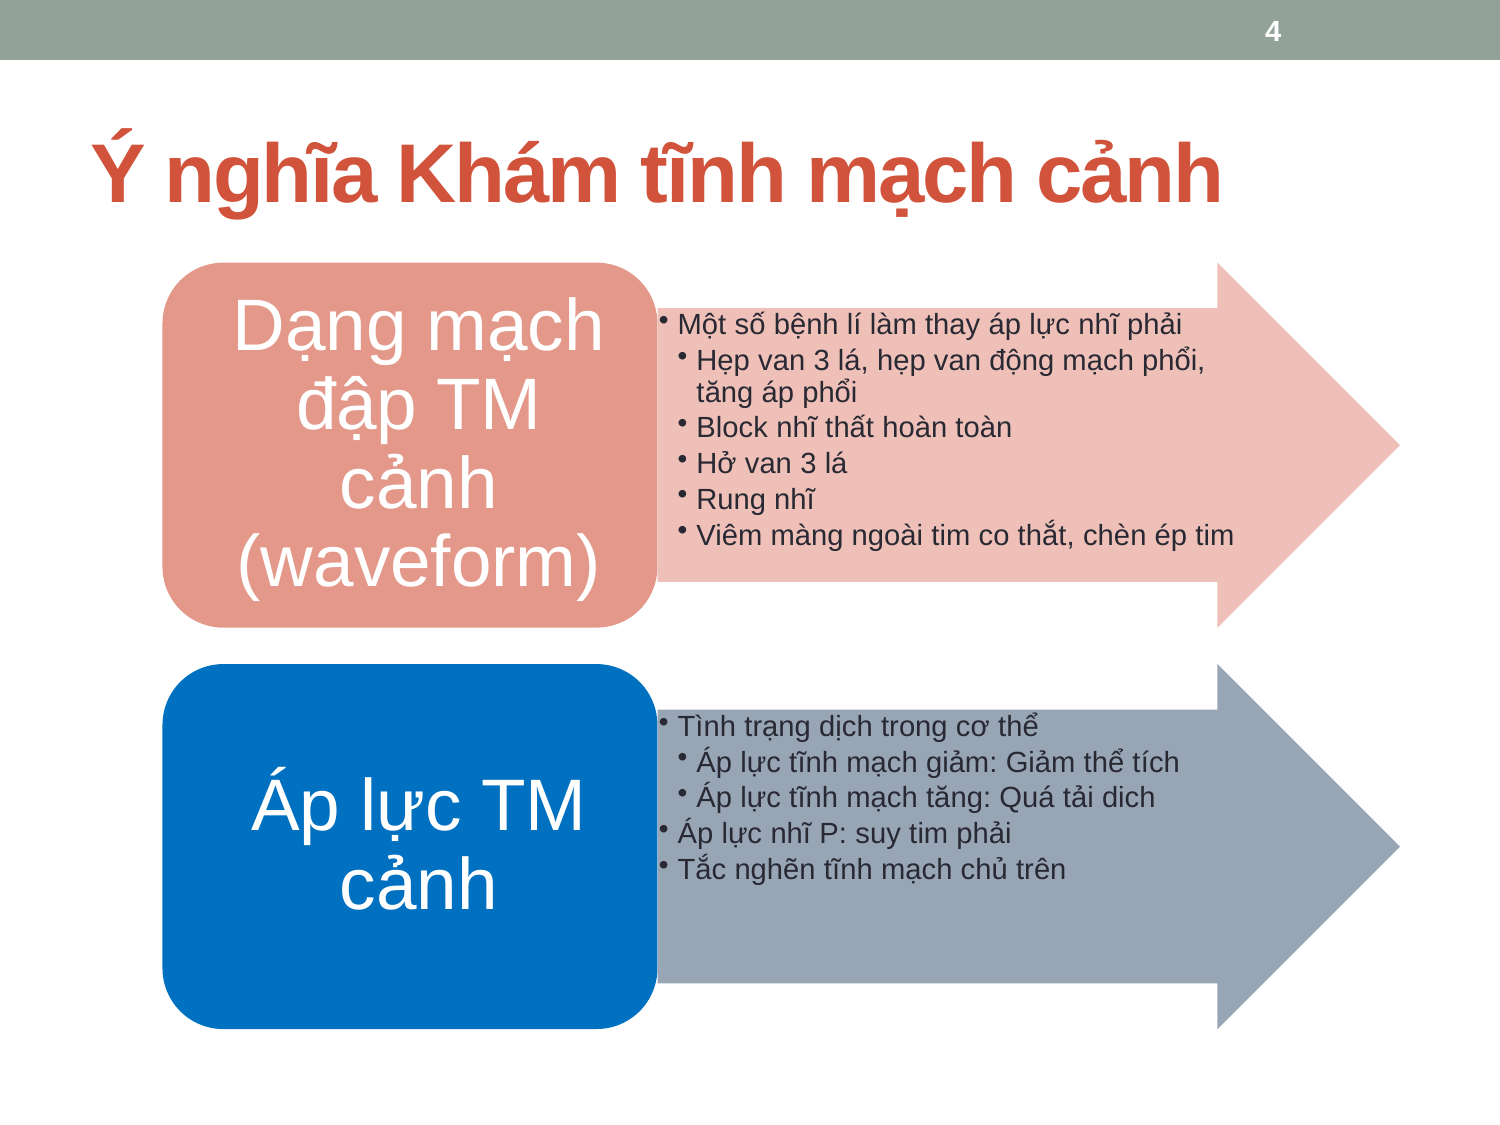

4
# Ý nghĩa Khám tĩnh mạch cảnh
Một số bệnh lí làm thay áp lực nhĩ phải
Hẹp van 3 lá, hẹp van động mạch phổi, tăng áp phổi
Block nhĩ thất hoàn toàn
Hở van 3 lá
Rung nhĩ
Viêm màng ngoài tim co thắt, chèn ép tim
Dạng mạch đập TM cảnh (waveform)
Tình trạng dịch trong cơ thể
Áp lực tĩnh mạch giảm: Giảm thể tích
Áp lực tĩnh mạch tăng: Quá tải dich
Áp lực nhĩ P: suy tim phải
Tắc nghẽn tĩnh mạch chủ trên
Áp lực TM cảnh